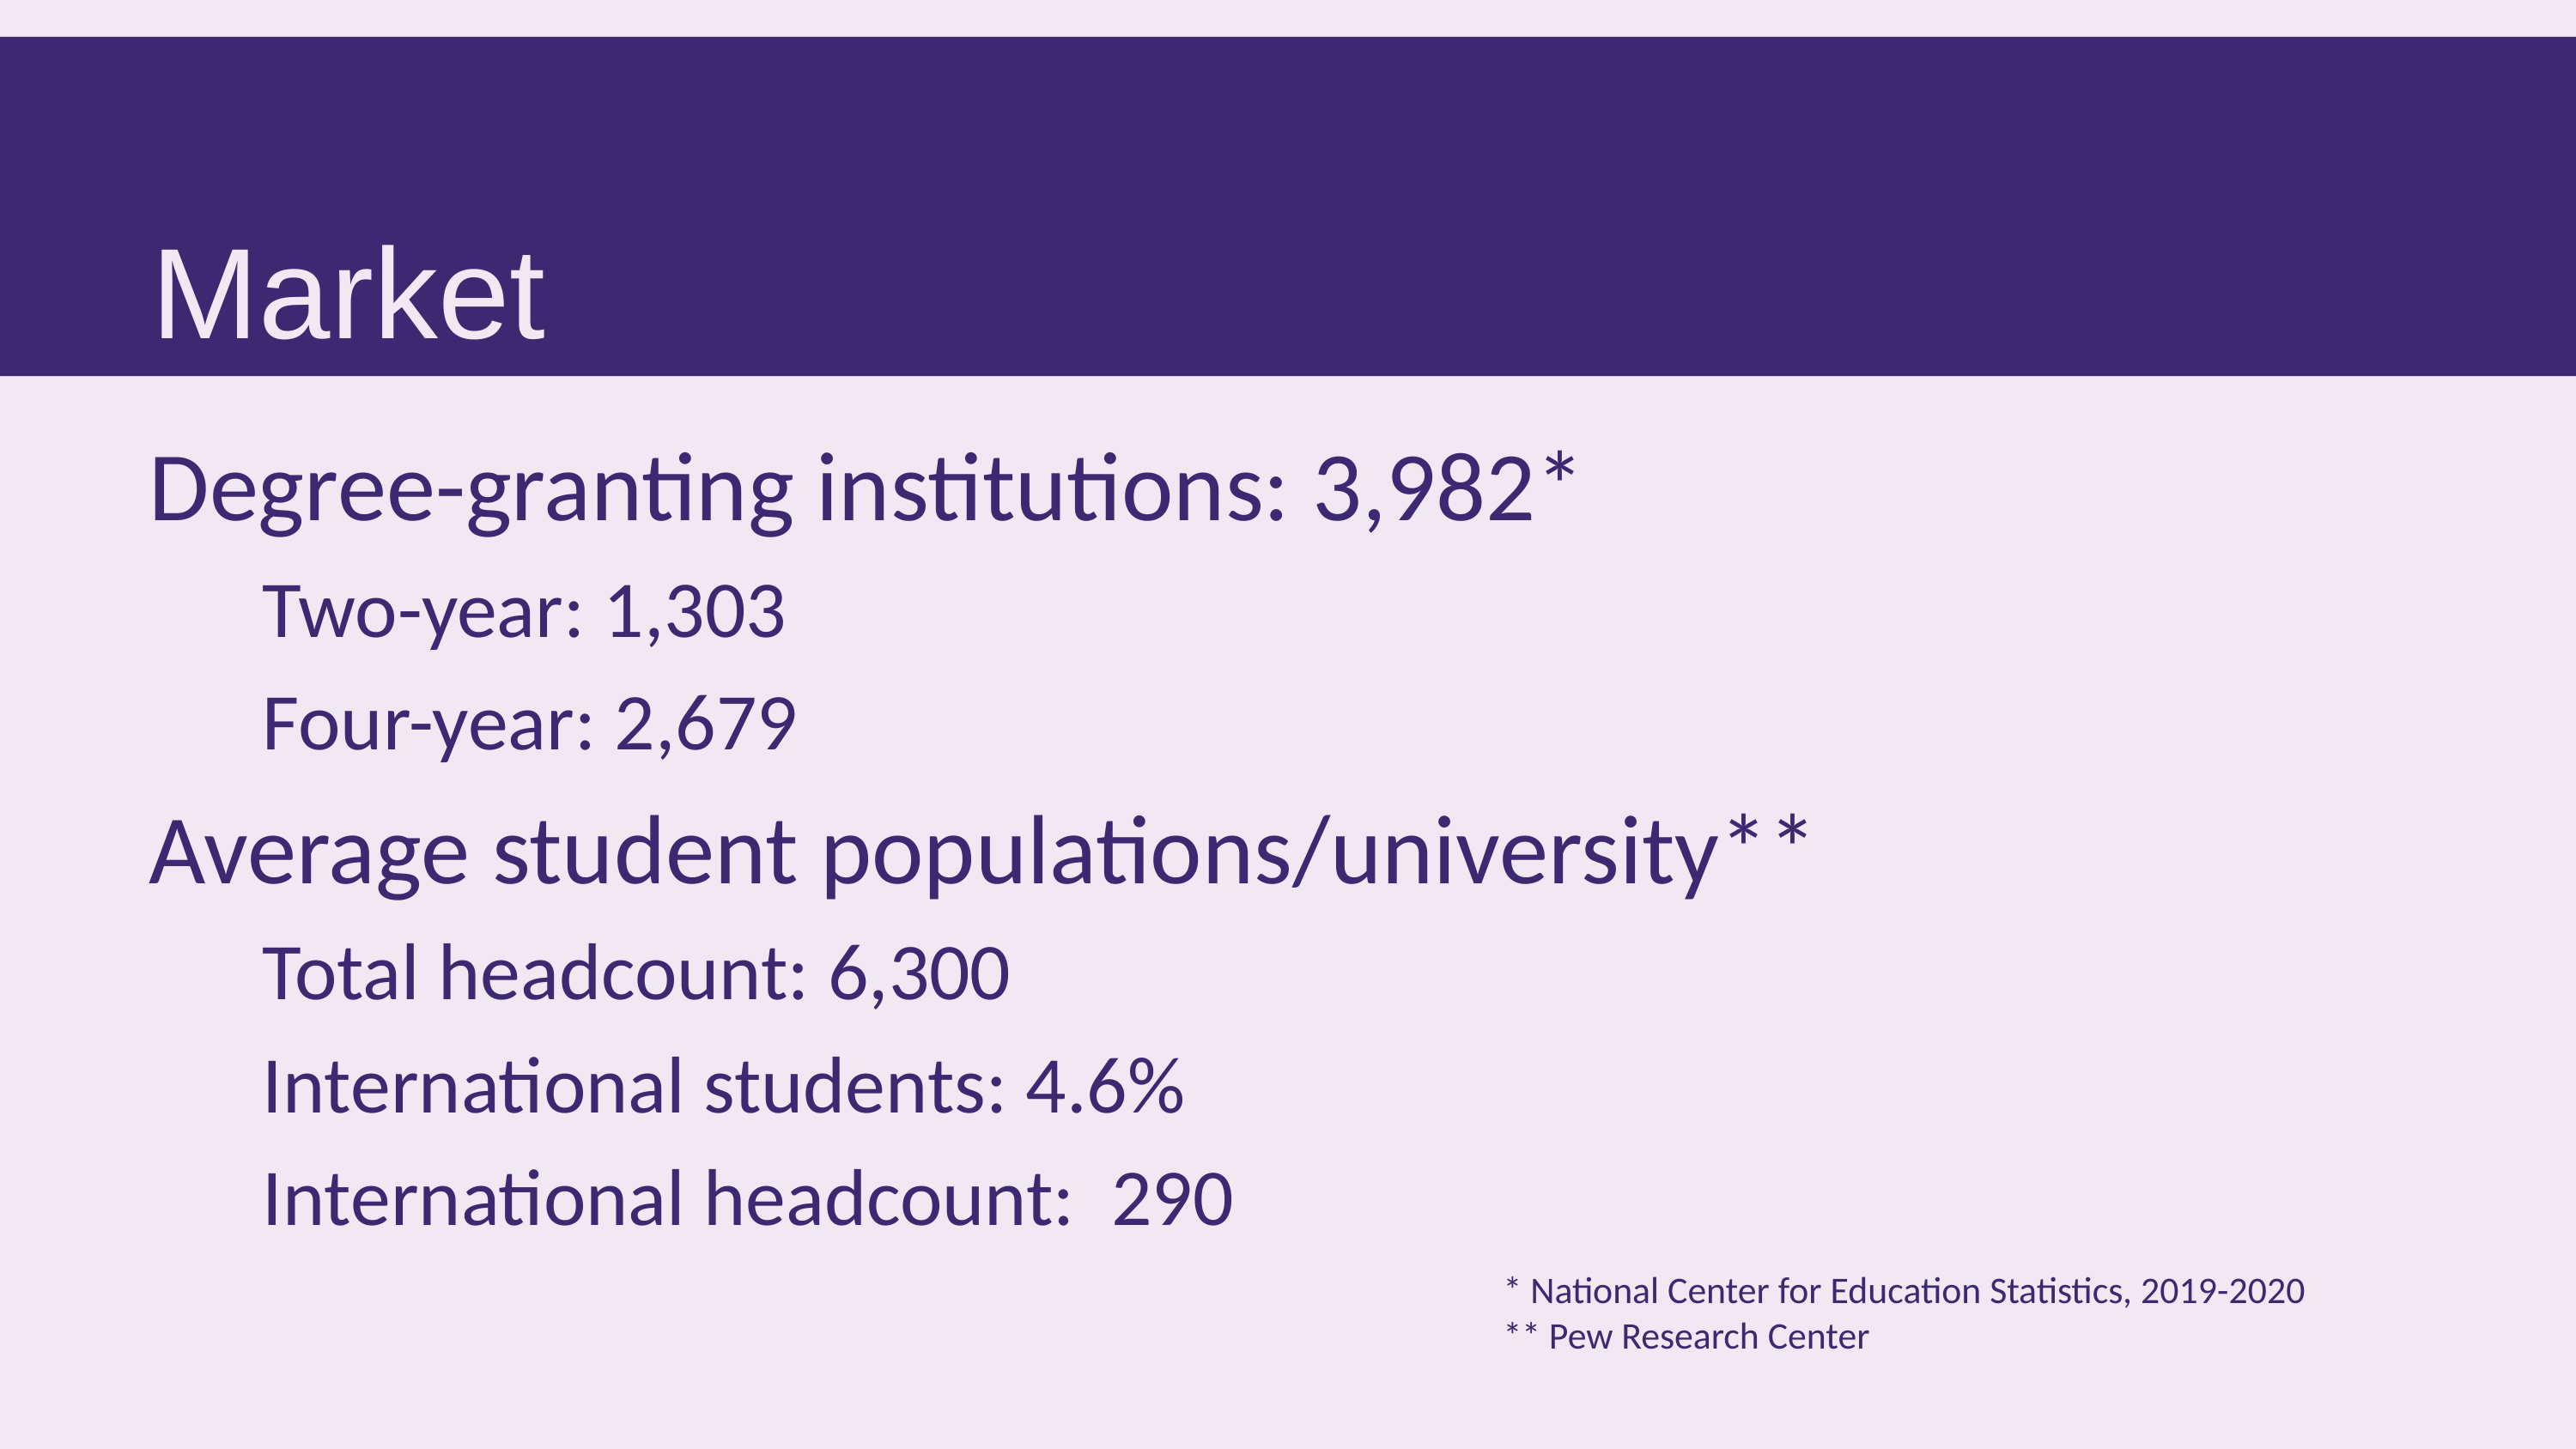

Market
Degree-granting institutions: 3,982*
Two-year: 1,303
Four-year: 2,679
Average student populations/university**
Total headcount: 6,300
International students: 4.6%
International headcount:  290

* National Center for Education Statistics, 2019-2020
** Pew Research Center